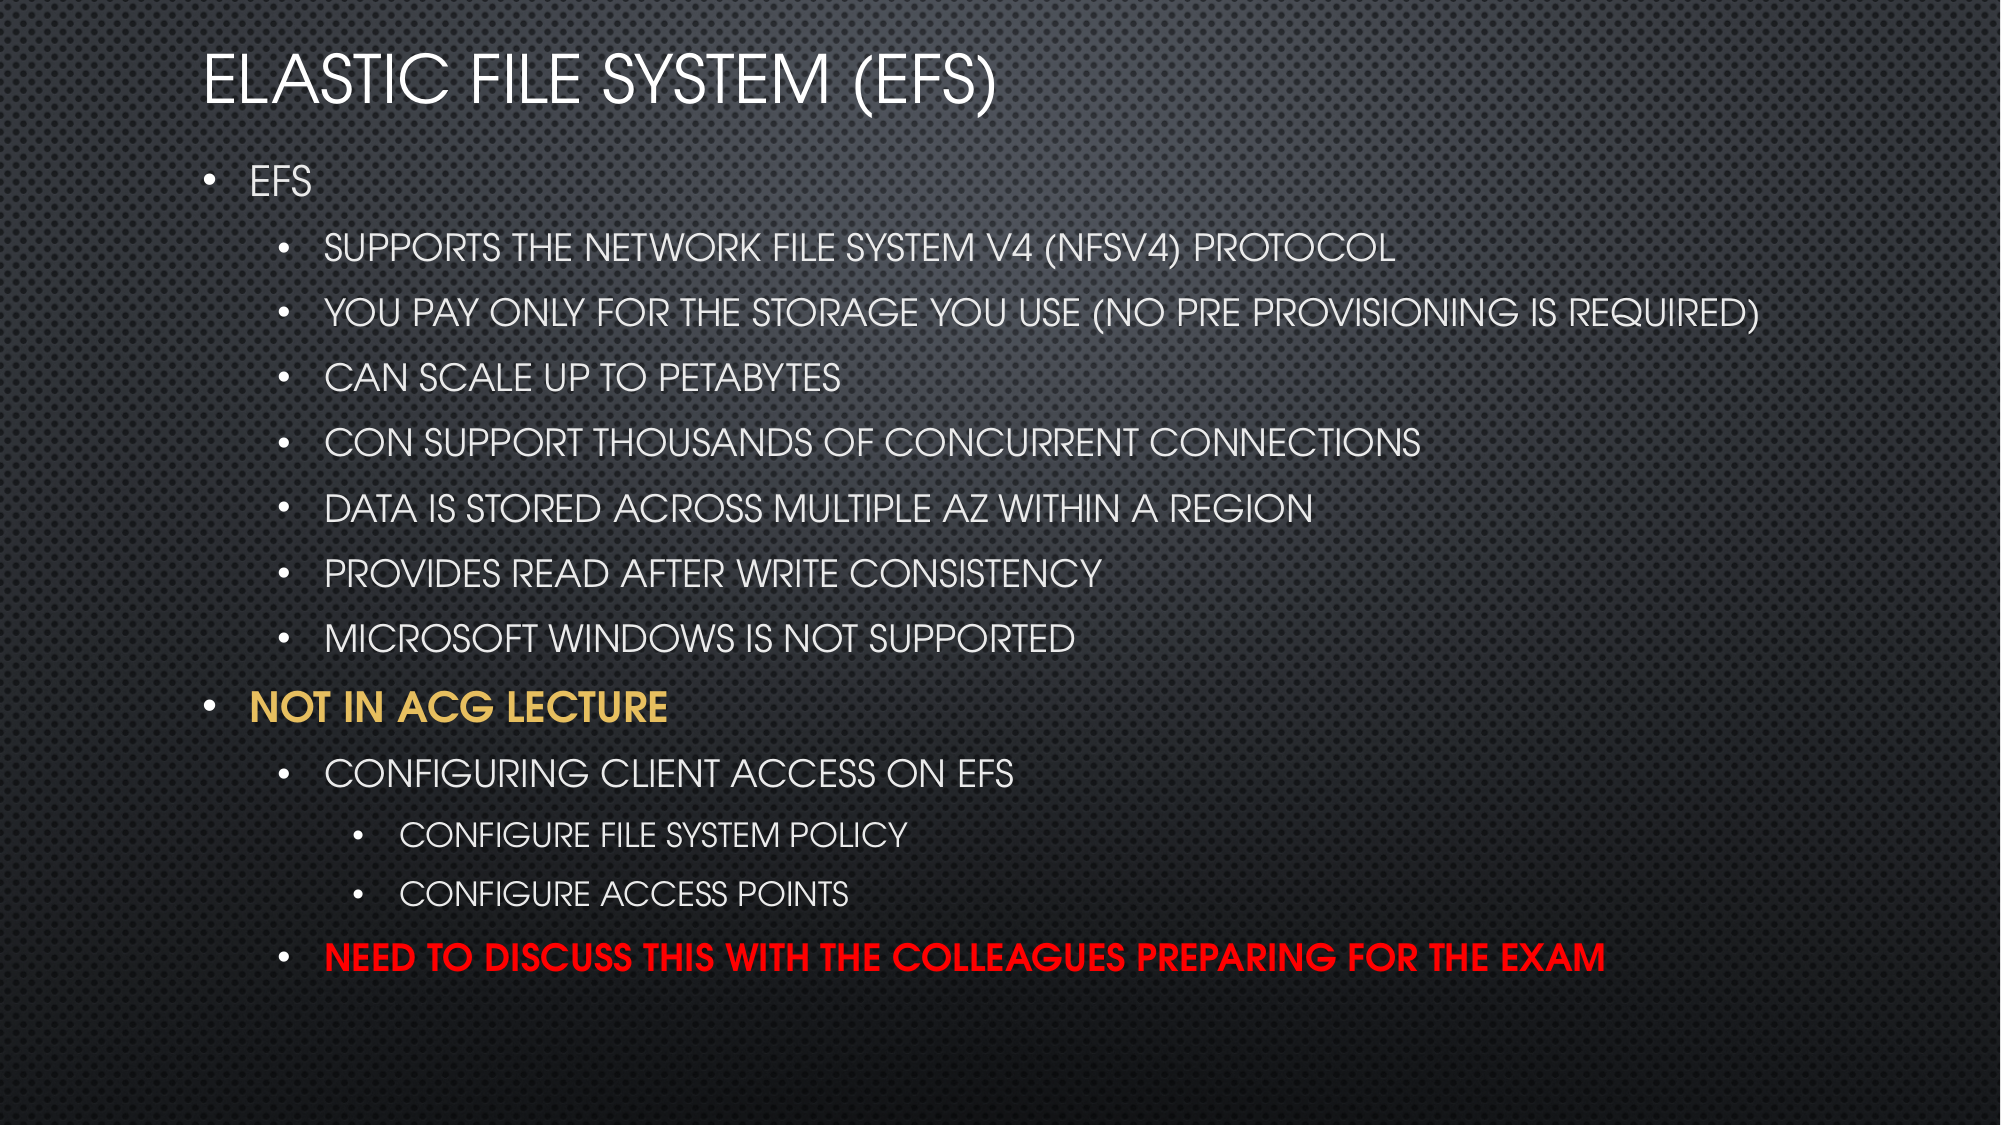

# Elastic File System (EFS)
EFS
Supports the Network File System v4 (NFSv4) protocol
You pay only for the storage you use (no pre provisioning is required)
Can scale up to petabytes
Con support thousands of concurrent connections
Data is stored across multiple AZ within a region
Provides read after write consistency
Microsoft Windows is not supported
Not In ACG Lecture
Configuring Client Access on EFS
Configure File System Policy
Configure Access Points
Need to discuss this with the colleagues preparing for the exam